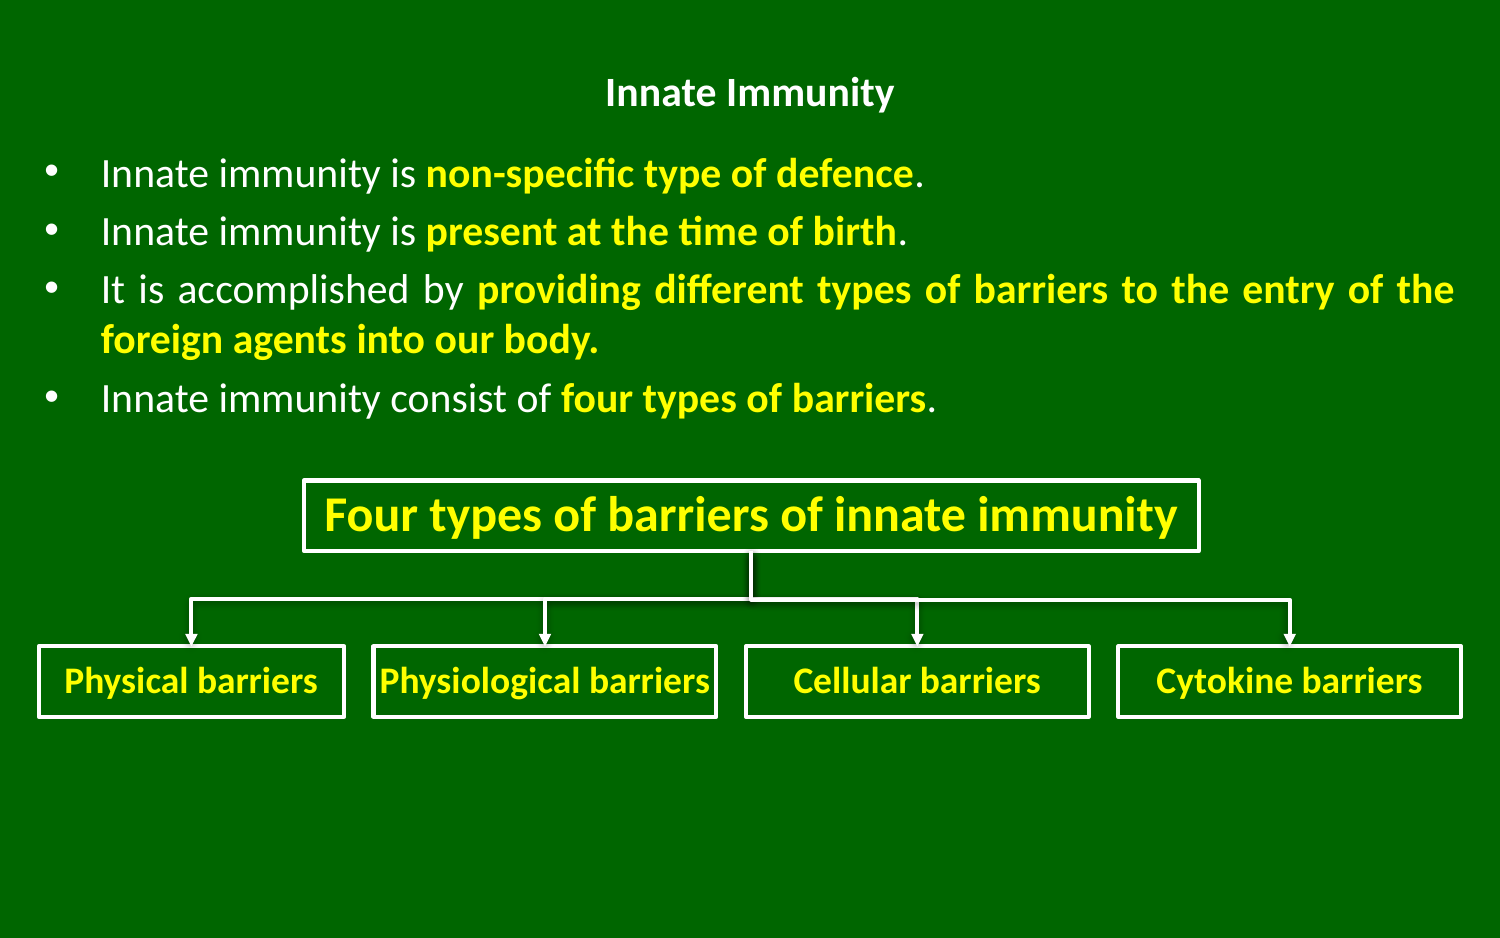

# Innate Immunity
Innate immunity is non-specific type of defence.
Innate immunity is present at the time of birth.
It is accomplished by providing different types of barriers to the entry of the foreign agents into our body.
Innate immunity consist of four types of barriers.

Four types of barriers of innate immunity

Physical barriers

Physiological barriers

Cellular barriers

Cytokine barriers